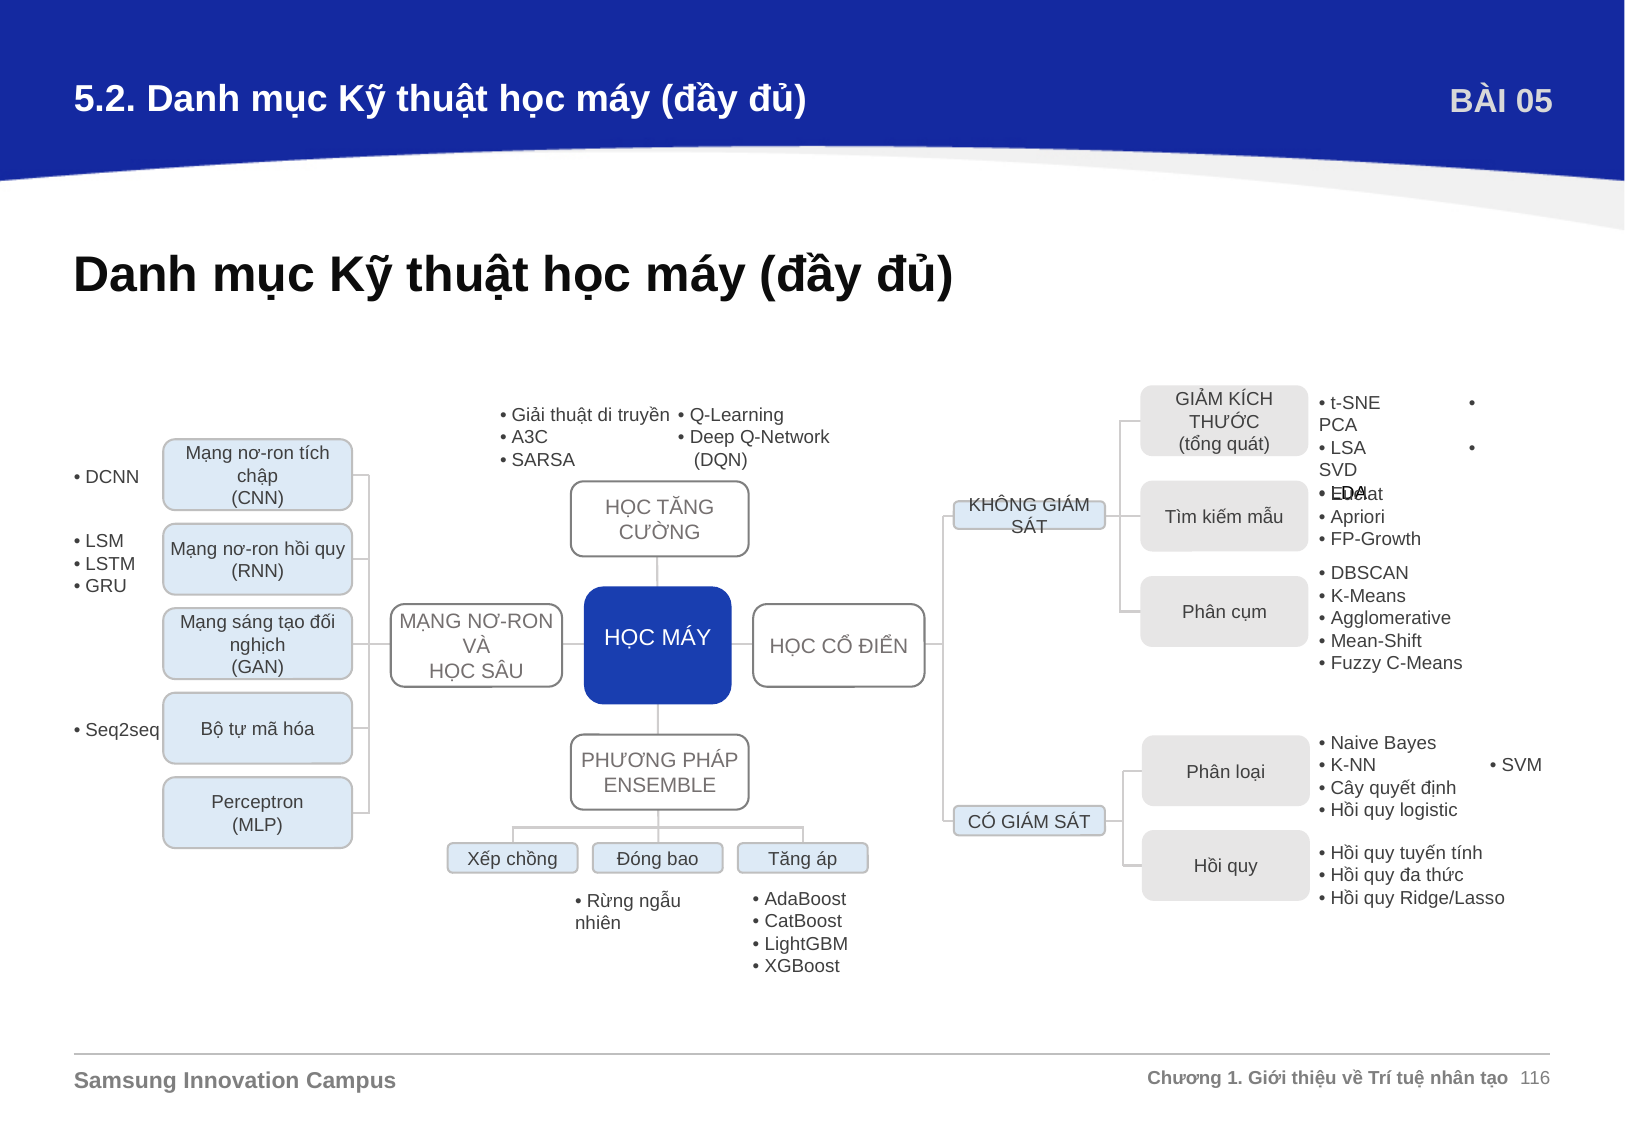

5.2. Danh mục Kỹ thuật học máy (đầy đủ)
BÀI 05
Danh mục Kỹ thuật học máy (đầy đủ)
GIẢM KÍCH THƯỚC
(tổng quát)
• t-SNE	• PCA
• LSA 	• SVD
• LDA

• Giải thuật di truyền
• A3C
• SARSA
• Q-Learning
• Deep Q-Network
   (DQN)
Mạng nơ-ron tích chập
(CNN)
• DCNN
Tìm kiếm mẫu
HỌC TĂNG CƯỜNG
• Euclat
• Apriori
• FP-Growth
KHÔNG GIÁM SÁT
Mạng nơ-ron hồi quy
(RNN)
• LSM
• LSTM
• GRU
• DBSCAN
• K-Means
• Agglomerative
• Mean-Shift
• Fuzzy C-Means
Phân cụm

MẠNG NƠ-RON
VÀ
HỌC SÂU
HỌC CỔ ĐIỂN
Mạng sáng tạo đối nghịch
(GAN)
HỌC MÁY
Bộ tự mã hóa
• Seq2seq
• Naive Bayes
• K-NN	    • SVM
• Cây quyết định
• Hồi quy logistic
PHƯƠNG PHÁP ENSEMBLE
Phân loại
Perceptron
(MLP)
CÓ GIÁM SÁT
Hồi quy
• Hồi quy tuyến tính
• Hồi quy đa thức
• Hồi quy Ridge/Lasso
Xếp chồng
Đóng bao
Tăng áp

• AdaBoost
• CatBoost
• LightGBM
• XGBoost
• Rừng ngẫu nhiên